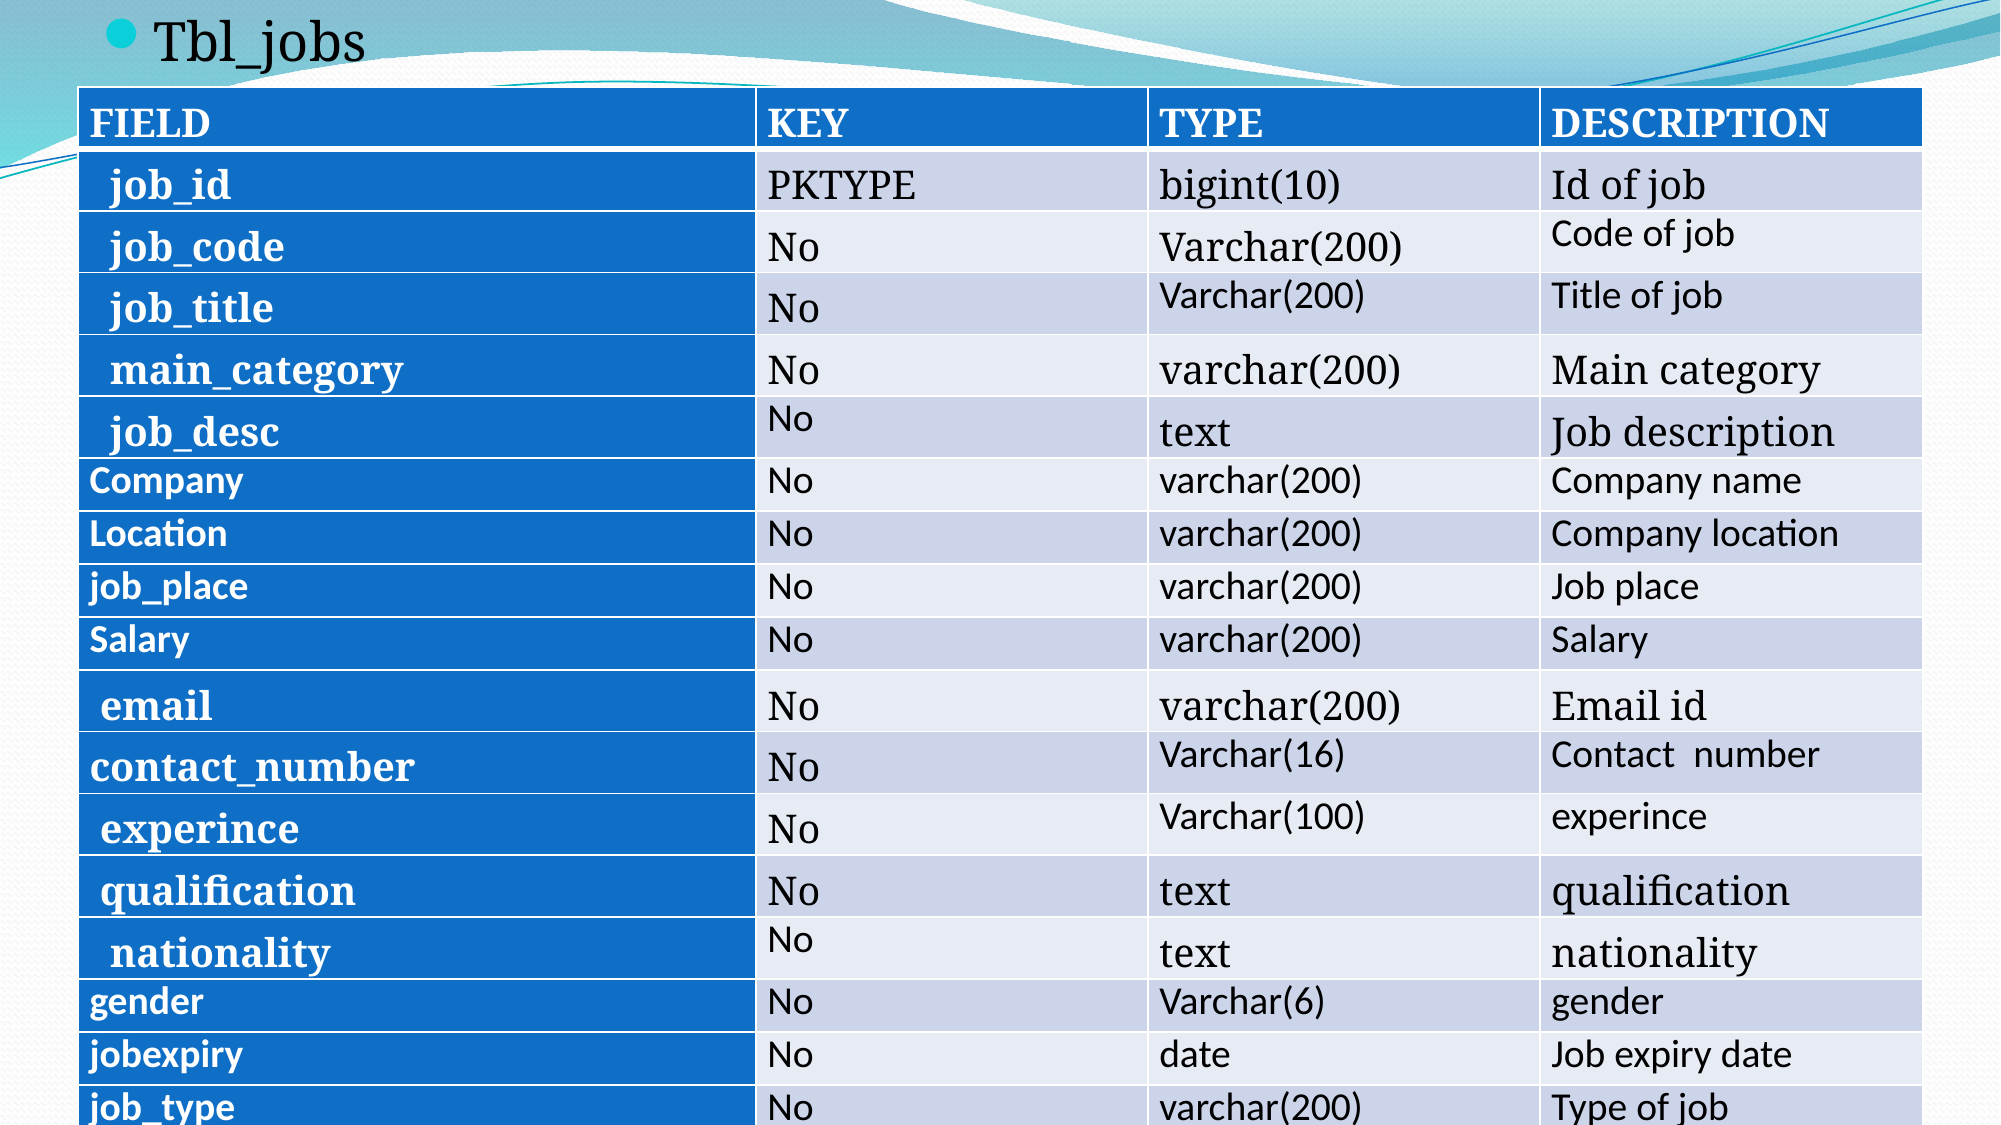

Tbl_jobs

| FIELD | KEY | TYPE | DESCRIPTION |
| --- | --- | --- | --- |
| job\_id | PKTYPE | bigint(10) | Id of job |
| job\_code | No | Varchar(200) | Code of job |
| job\_title | No | Varchar(200) | Title of job |
| main\_category | No | varchar(200) | Main category |
| job\_desc | No | text | Job description |
| Company | No | varchar(200) | Company name |
| Location | No | varchar(200) | Company location |
| job\_place | No | varchar(200) | Job place |
| Salary | No | varchar(200) | Salary |
| email | No | varchar(200) | Email id |
| contact\_number | No | Varchar(16) | Contact number |
| experince | No | Varchar(100) | experince |
| qualification | No | text | qualification |
| nationality | No | text | nationality |
| gender | No | Varchar(6) | gender |
| jobexpiry | No | date | Job expiry date |
| job\_type | No | varchar(200) | Type of job |
| approved | No | tinyint(1) | approved |